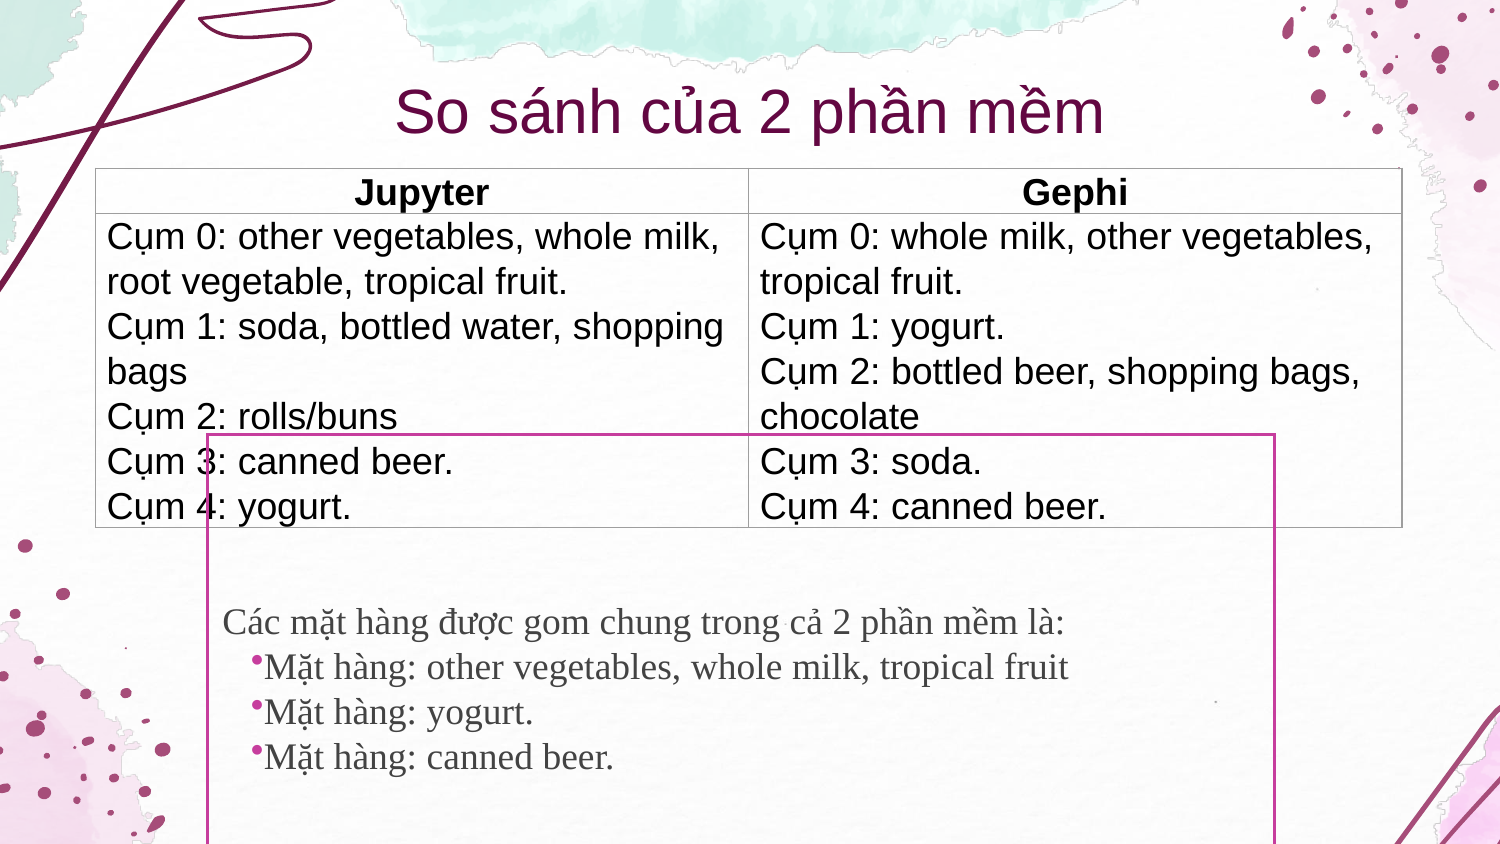

# So sánh của 2 phần mềm
| Jupyter | Gephi |
| --- | --- |
| Cụm 0: other vegetables, whole milk, root vegetable, tropical fruit. Cụm 1: soda, bottled water, shopping bags Cụm 2: rolls/buns Cụm 3: canned beer. Cụm 4: yogurt. | Cụm 0: whole milk, other vegetables, tropical fruit. Cụm 1: yogurt. Cụm 2: bottled beer, shopping bags, chocolate Cụm 3: soda. Cụm 4: canned beer. |
Các mặt hàng được gom chung trong cả 2 phần mềm là:
Mặt hàng: other vegetables, whole milk, tropical fruit
Mặt hàng: yogurt.
Mặt hàng: canned beer.